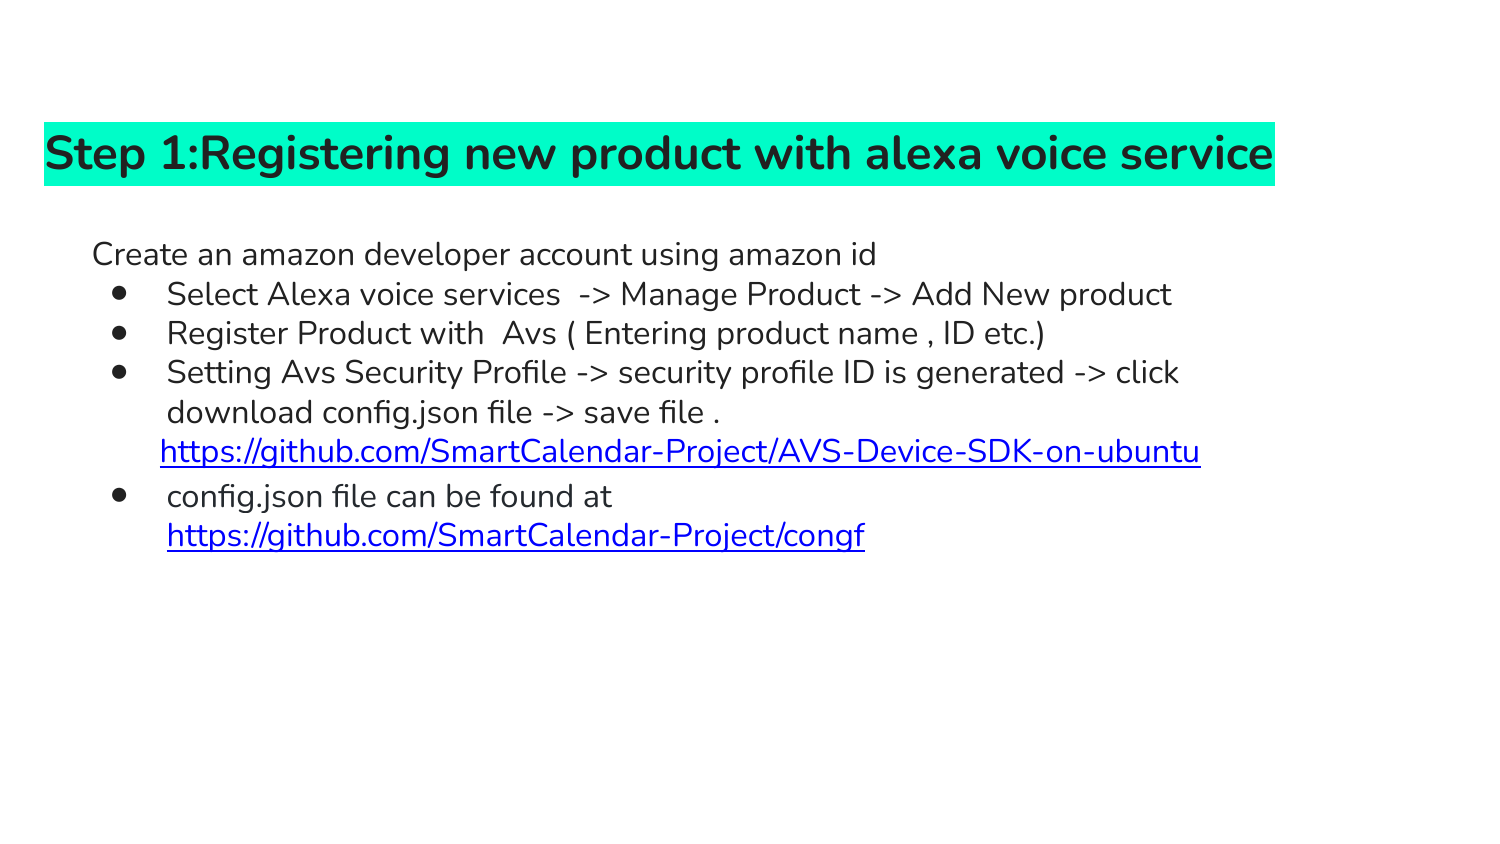

# Step 1:Registering new product with alexa voice service
Create an amazon developer account using amazon id
Select Alexa voice services  -> Manage Product -> Add New product
Register Product with  Avs ( Entering product name , ID etc.)
Setting Avs Security Profile -> security profile ID is generated -> click download config.json file -> save file .
        https://github.com/SmartCalendar-Project/AVS-Device-SDK-on-ubuntu
config.json file can be found at https://github.com/SmartCalendar-Project/congf